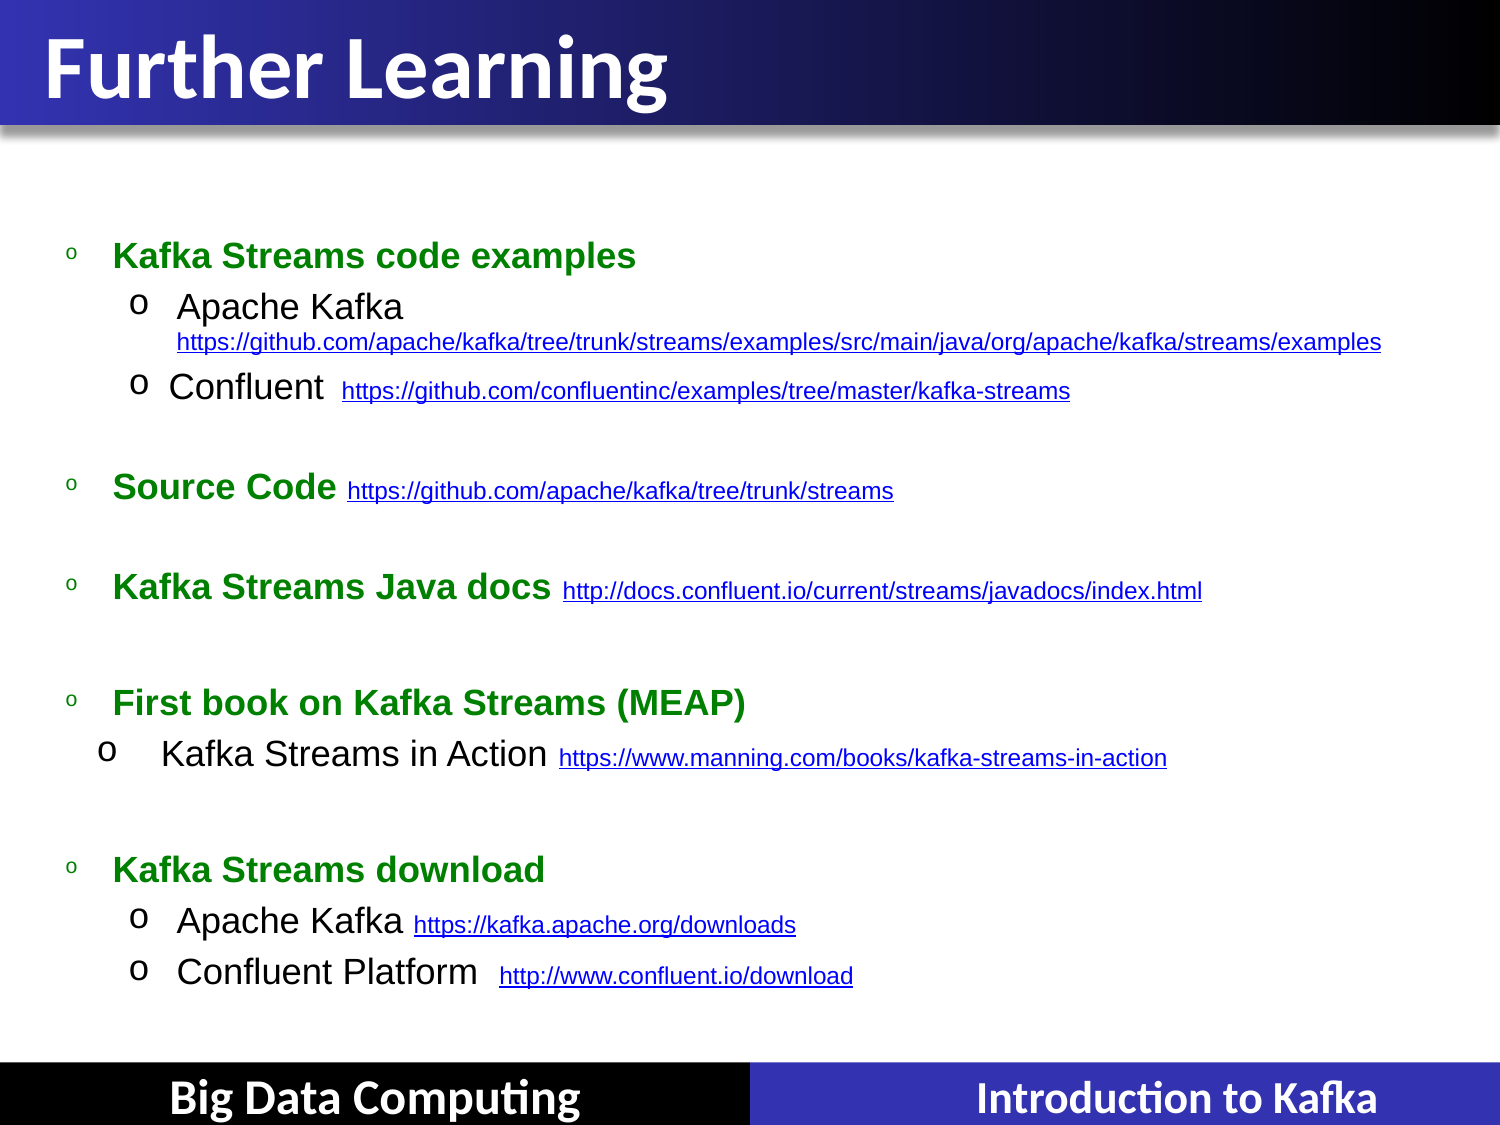

# Further Learning

Kafka Streams code examples
Apache Kafka  https://github.com/apache/kafka/tree/trunk/streams/examples/src/main/java/org/apache/kafka/streams/examples
Confluent  https://github.com/confluentinc/examples/tree/master/kafka-streams

Source Code https://github.com/apache/kafka/tree/trunk/streams

Kafka Streams Java docs http://docs.confluent.io/current/streams/javadocs/index.html

First book on Kafka Streams (MEAP)
Kafka Streams in Action https://www.manning.com/books/kafka-streams-in-action

Kafka Streams download
Apache Kafka https://kafka.apache.org/downloads
Confluent Platform  http://www.confluent.io/download

Introduction to Kafka
Big Data Computing